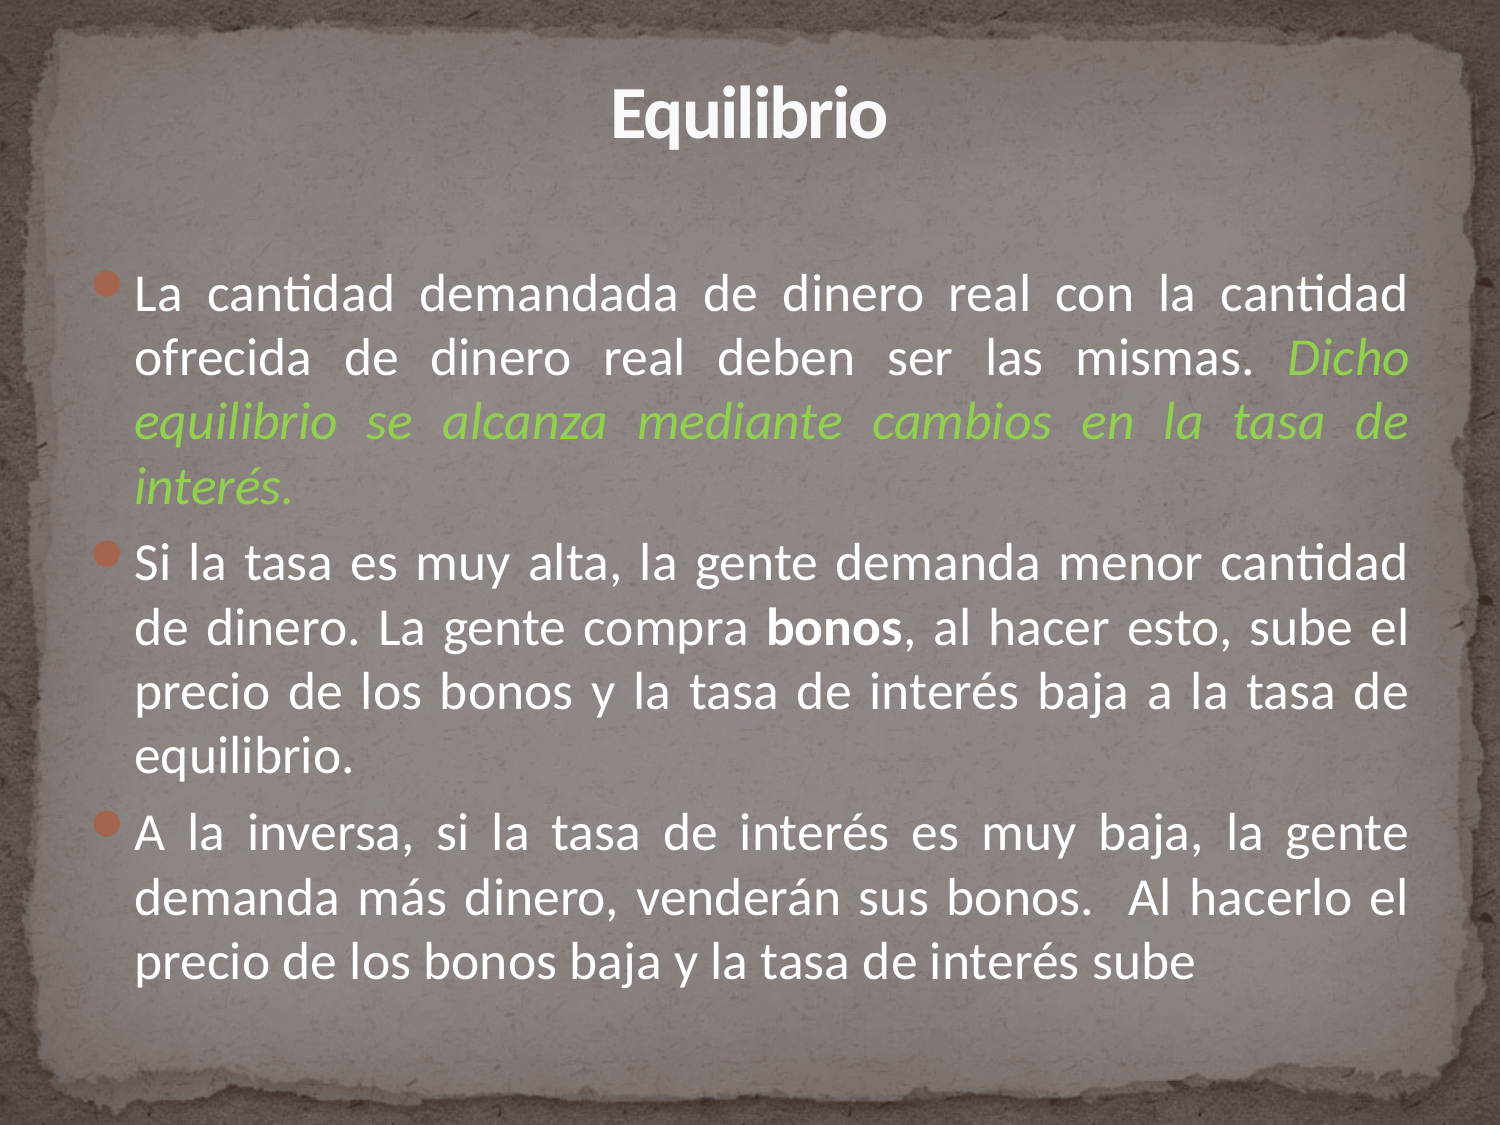

# Equilibrio
La cantidad demandada de dinero real con la cantidad ofrecida de dinero real deben ser las mismas. Dicho equilibrio se alcanza mediante cambios en la tasa de interés.
Si la tasa es muy alta, la gente demanda menor cantidad de dinero. La gente compra bonos, al hacer esto, sube el precio de los bonos y la tasa de interés baja a la tasa de equilibrio.
A la inversa, si la tasa de interés es muy baja, la gente demanda más dinero, venderán sus bonos.  Al hacerlo el precio de los bonos baja y la tasa de interés sube